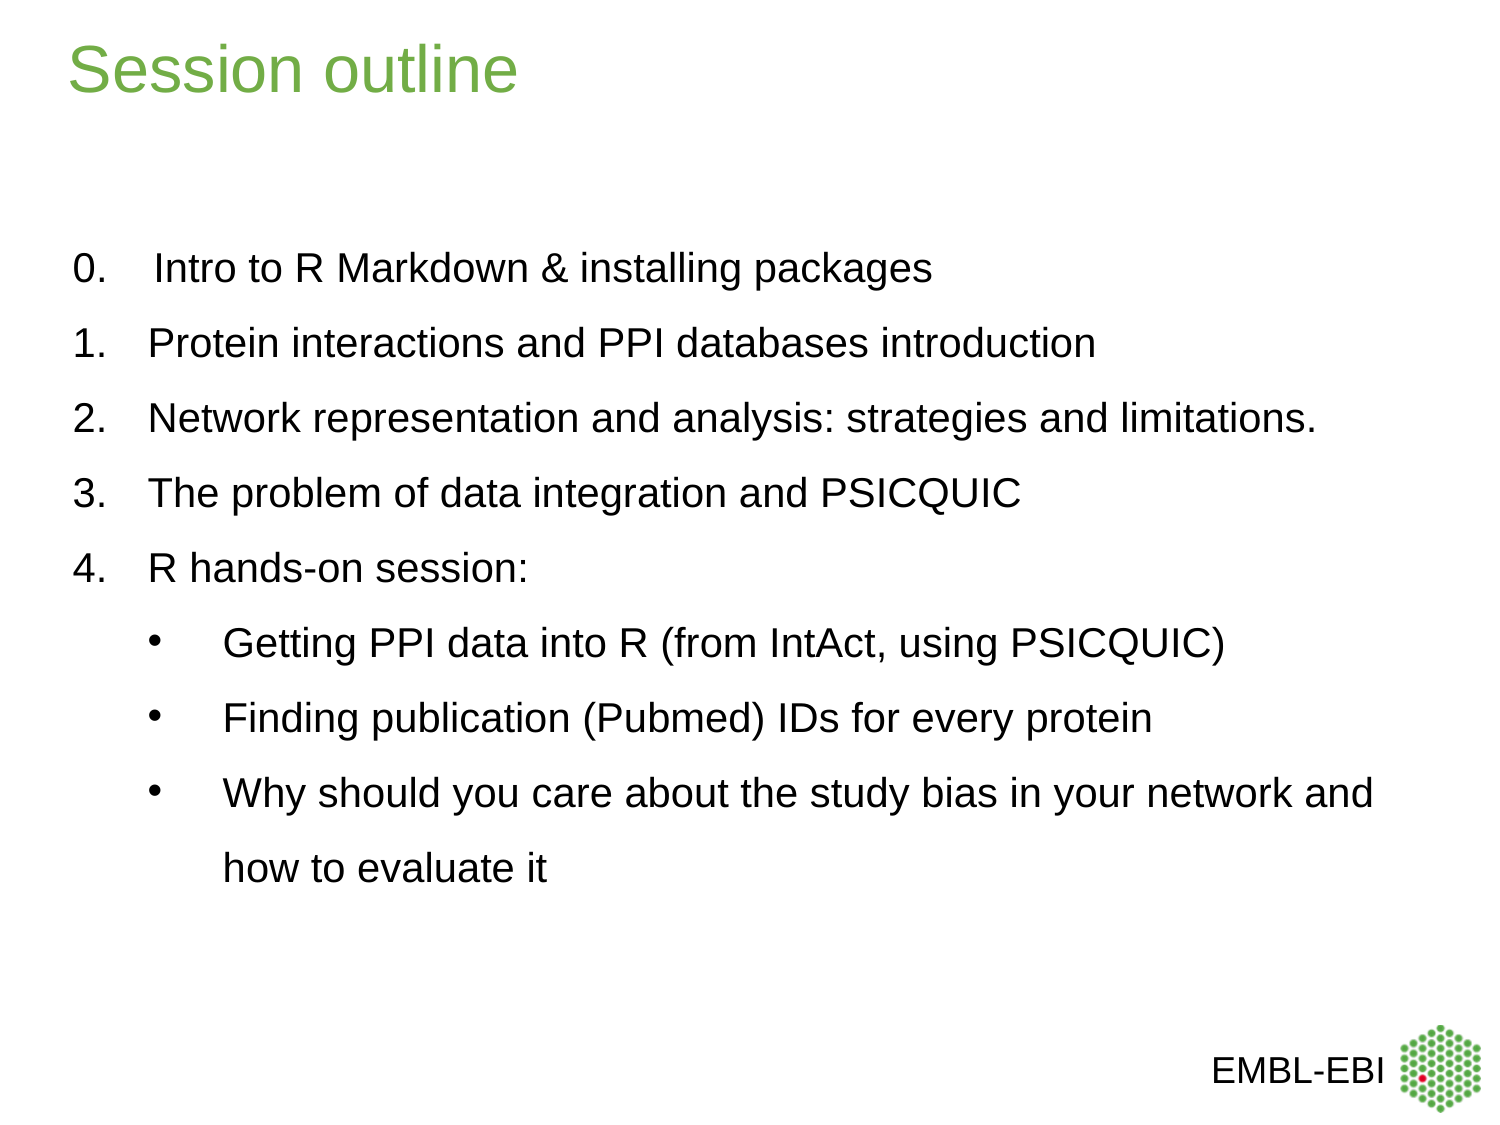

Session outline
0.    Intro to R Markdown & installing packages
Protein interactions and PPI databases introduction
Network representation and analysis: strategies and limitations.
The problem of data integration and PSICQUIC
R hands-on session:
Getting PPI data into R (from IntAct, using PSICQUIC)
Finding publication (Pubmed) IDs for every protein
Why should you care about the study bias in your network and how to evaluate it